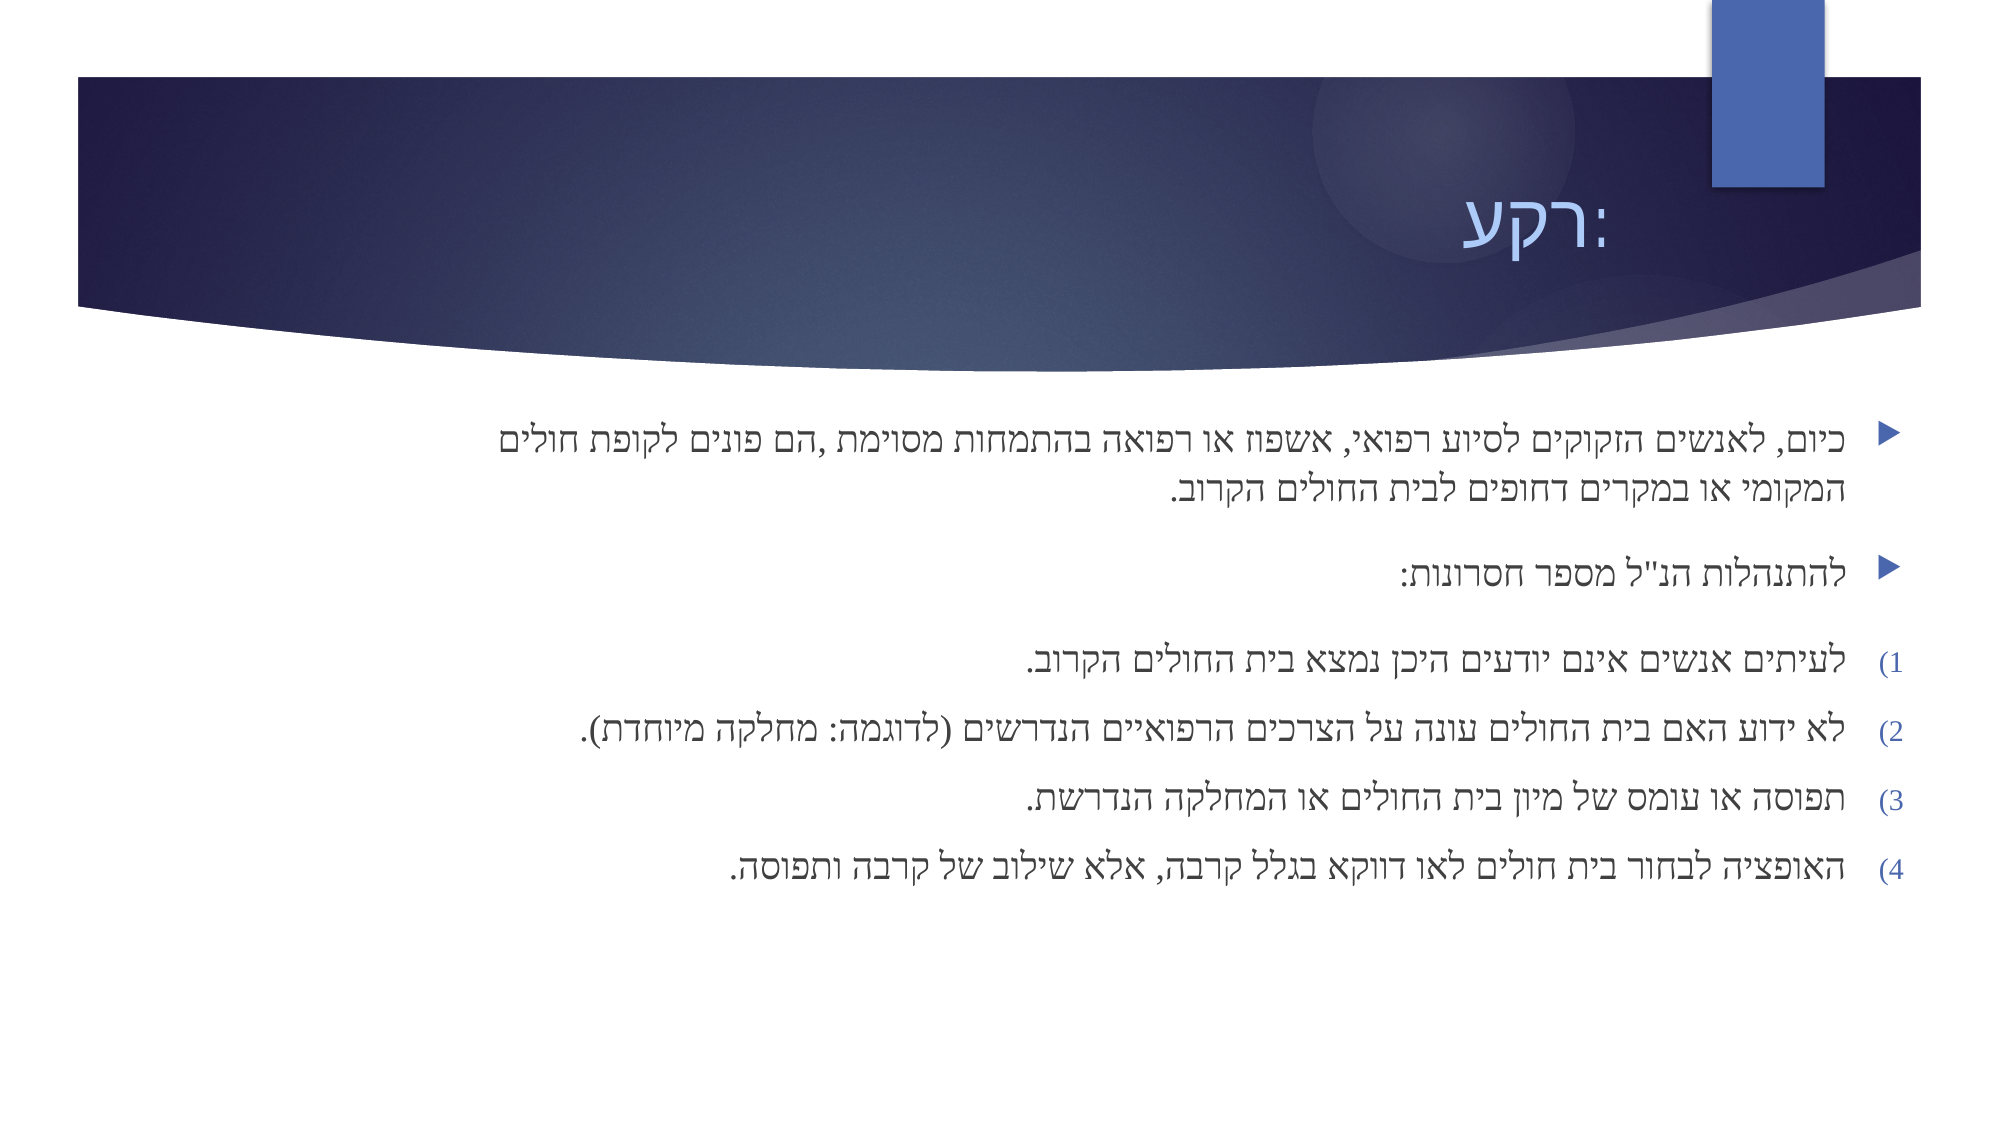

# רקע:
כיום, לאנשים הזקוקים לסיוע רפואי, אשפוז או רפואה בהתמחות מסוימת ,הם פונים לקופת חולים המקומי או במקרים דחופים לבית החולים הקרוב.
להתנהלות הנ"ל מספר חסרונות:
לעיתים אנשים אינם יודעים היכן נמצא בית החולים הקרוב.
לא ידוע האם בית החולים עונה על הצרכים הרפואיים הנדרשים (לדוגמה: מחלקה מיוחדת).
תפוסה או עומס של מיון בית החולים או המחלקה הנדרשת.
האופציה לבחור בית חולים לאו דווקא בגלל קרבה, אלא שילוב של קרבה ותפוסה.